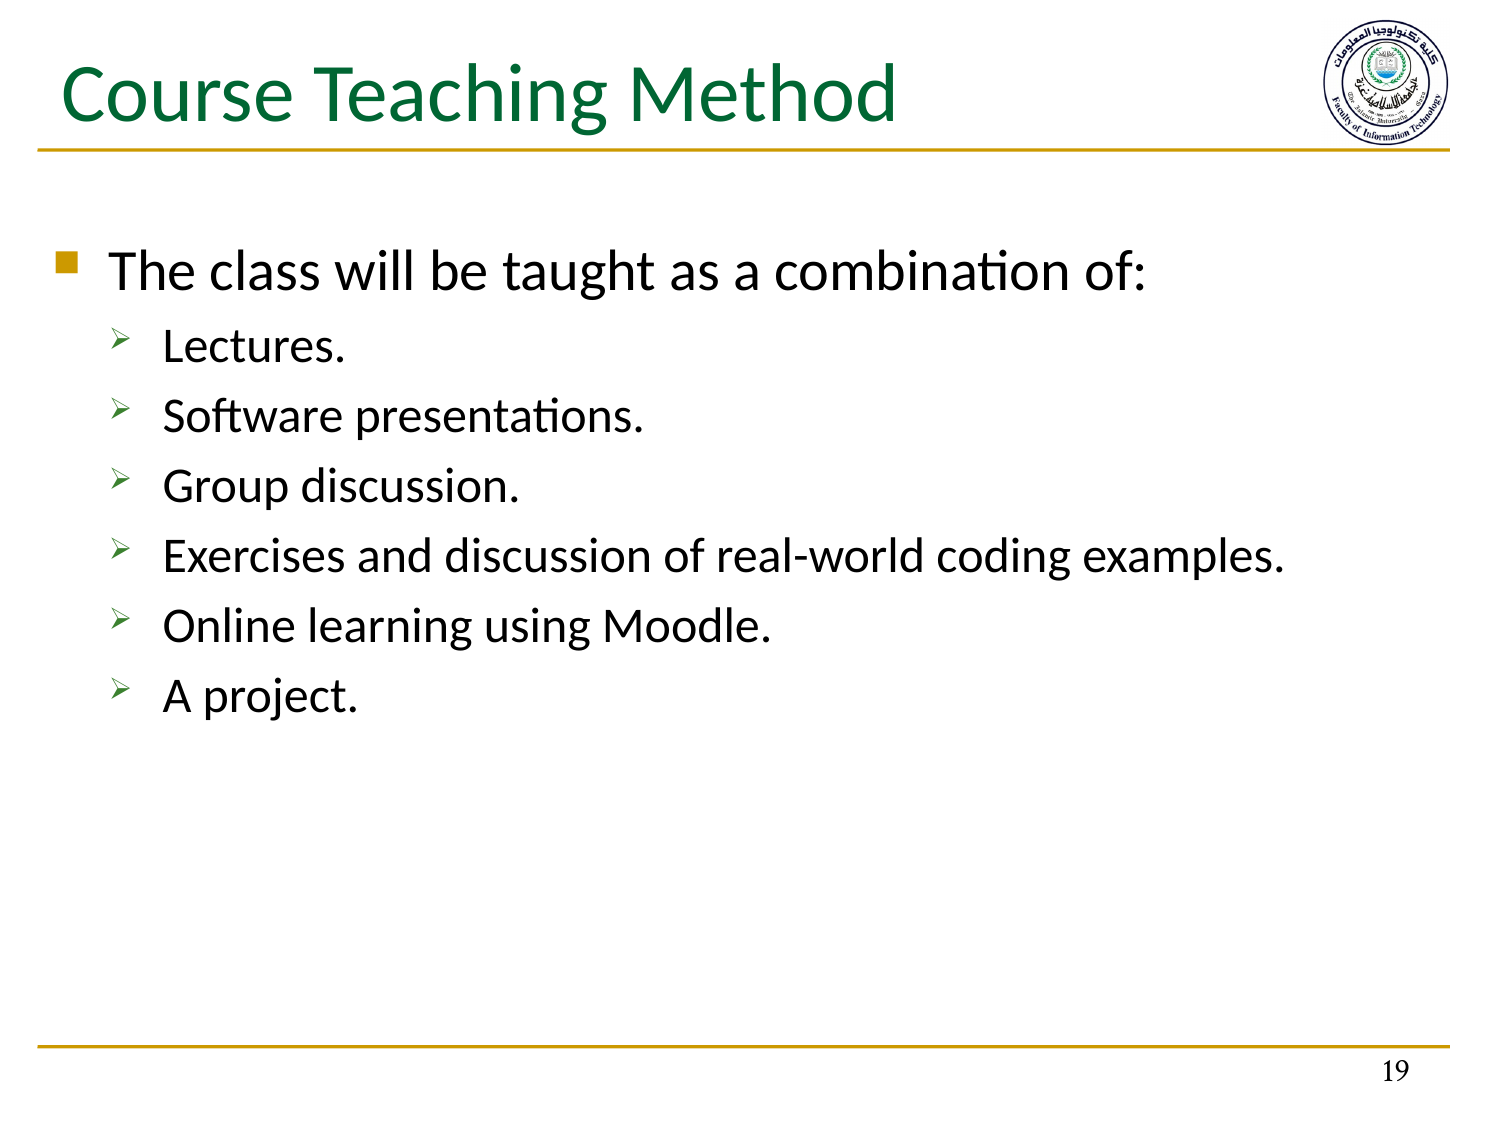

# Course Teaching Method
The class will be taught as a combination of:
Lectures.
Software presentations.
Group discussion.
Exercises and discussion of real-world coding examples.
Online learning using Moodle.
A project.

19